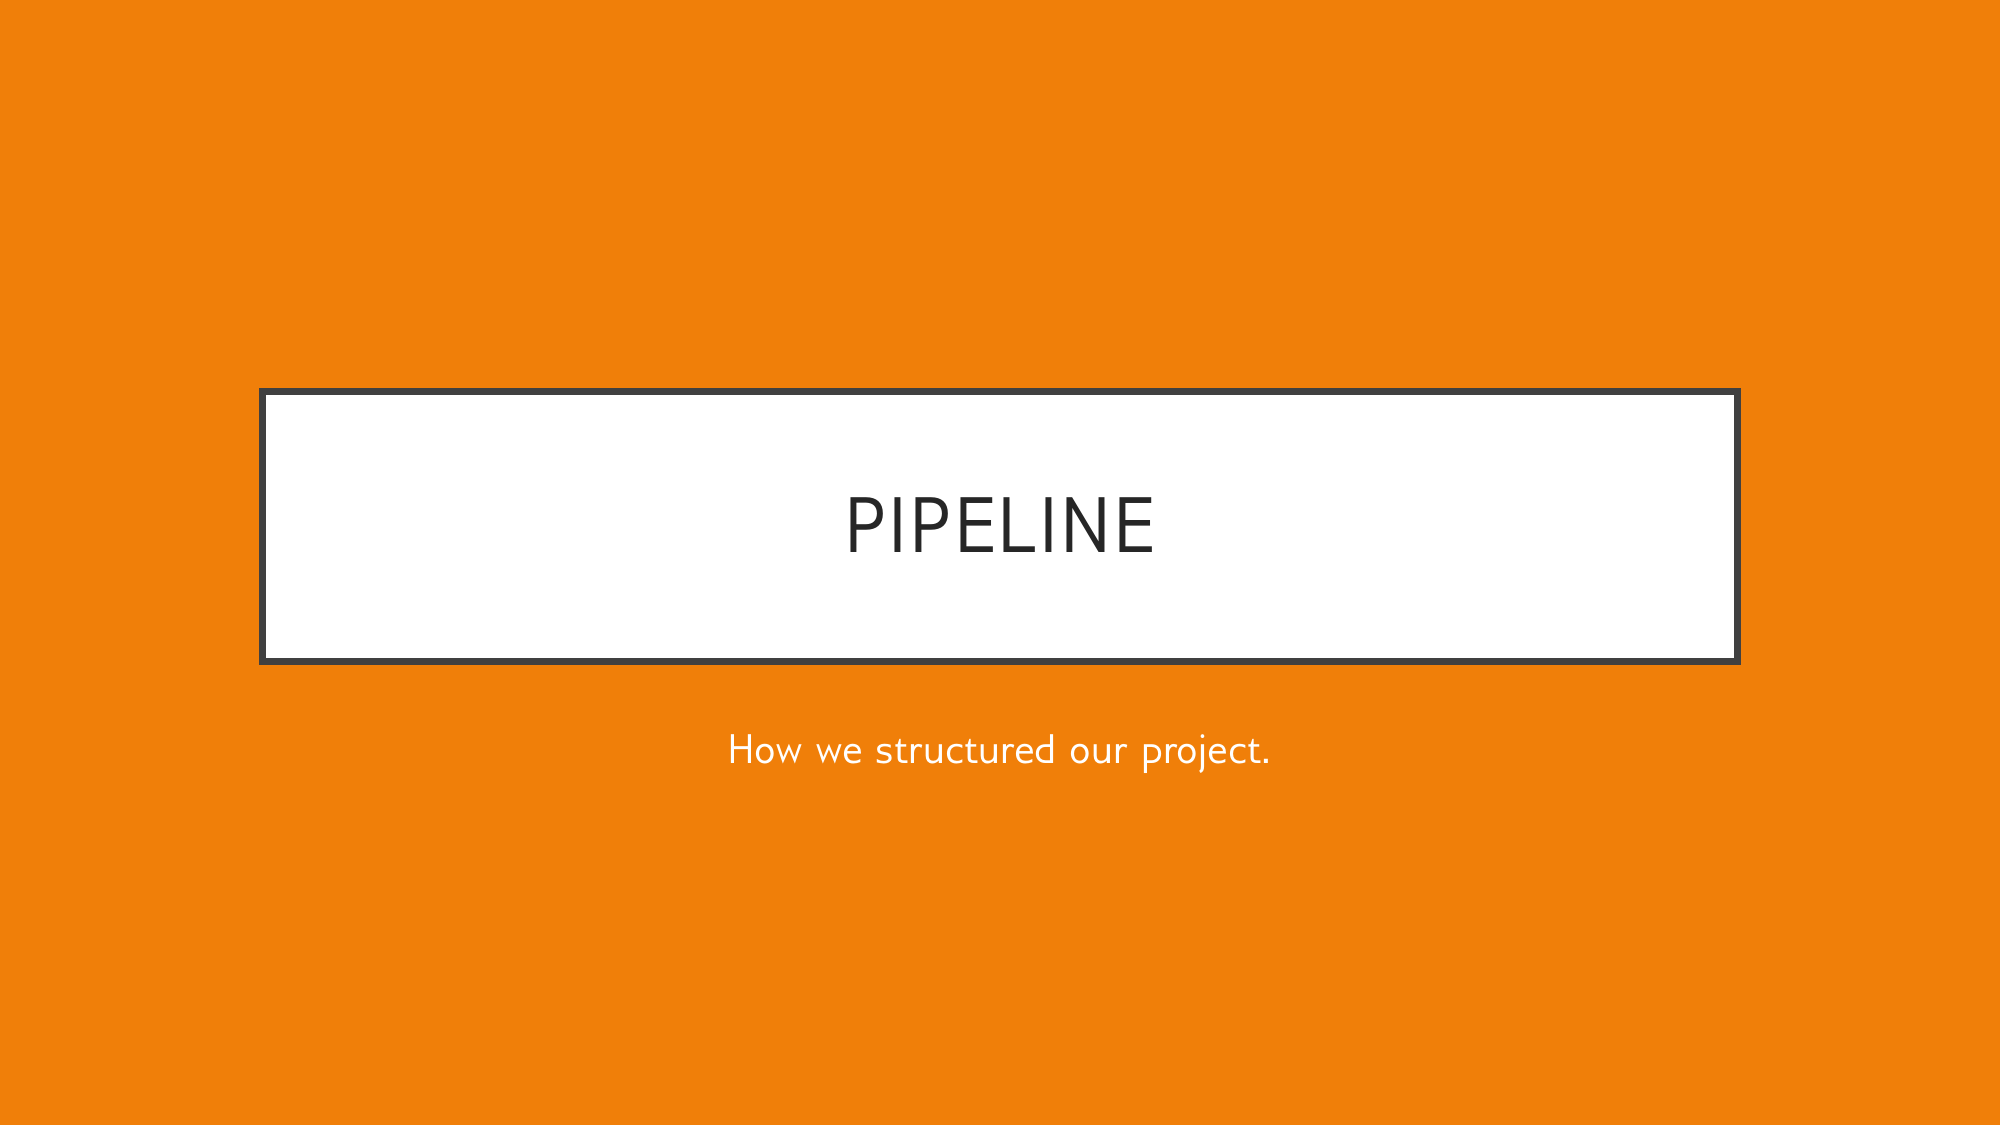

# Pipeline
How we structured our project.